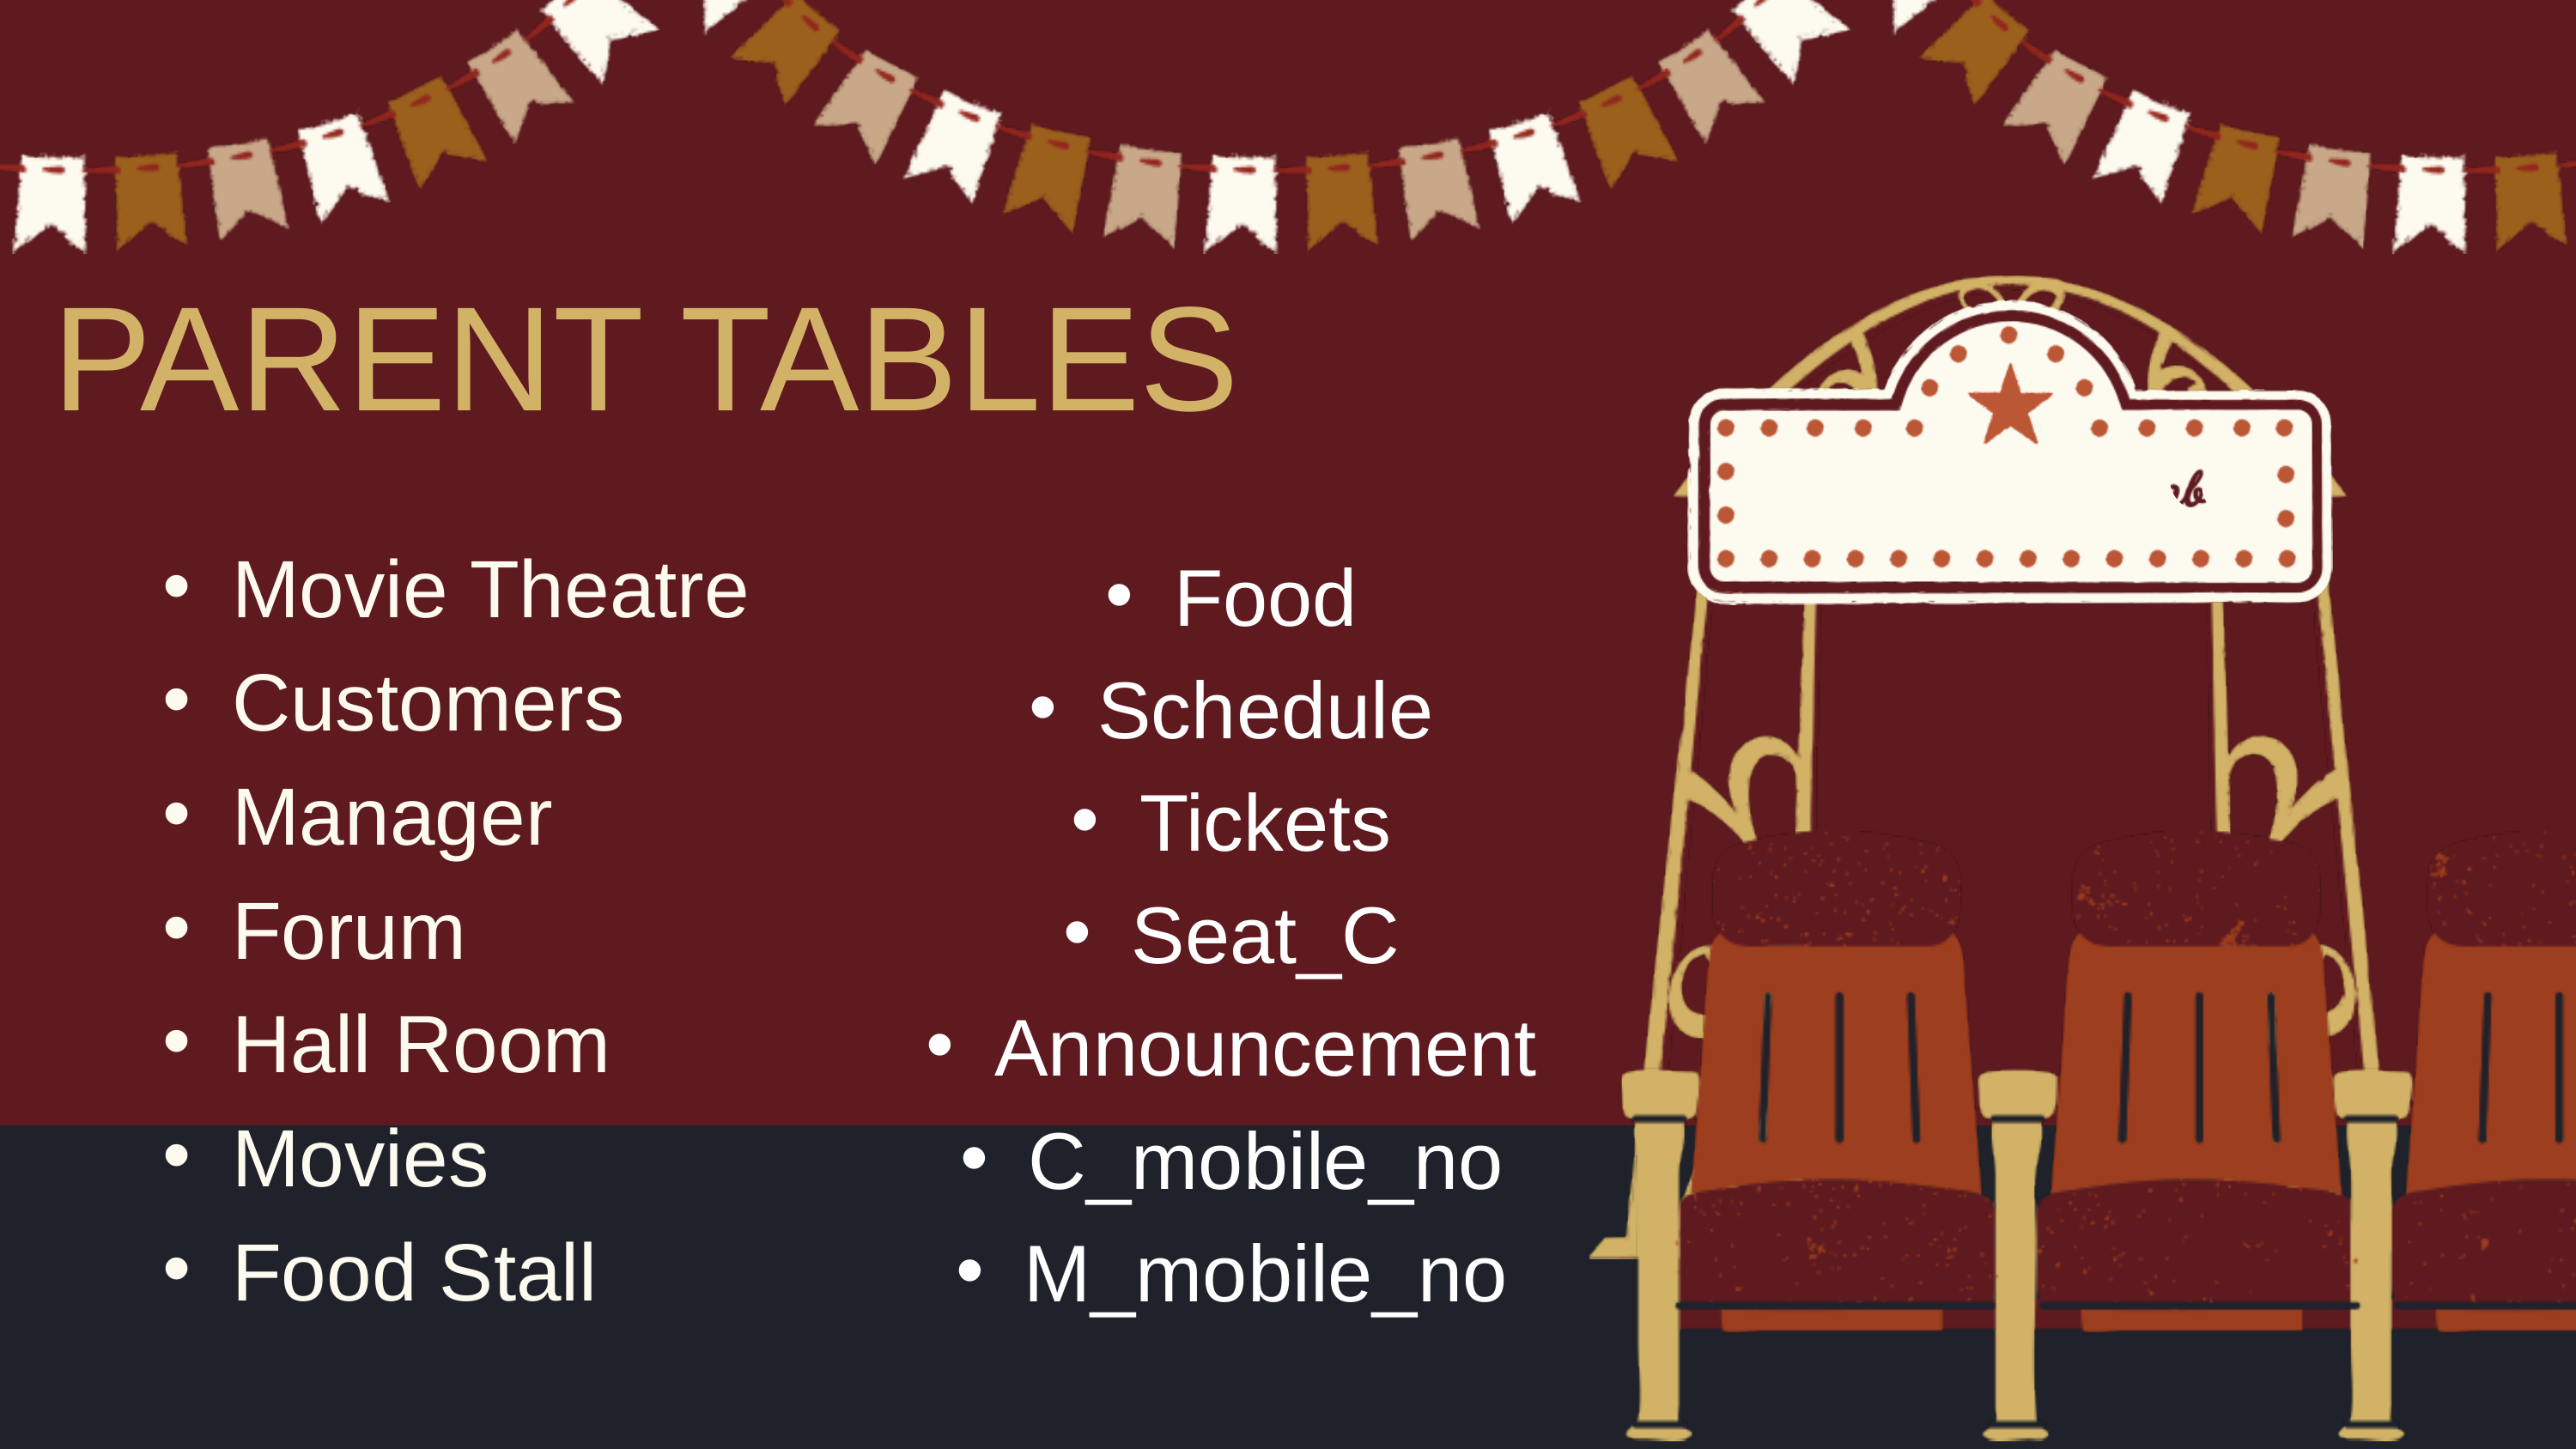

PARENT TABLES

Food
Schedule
Tickets
Seat_C
Announcement
C_mobile_no
M_mobile_no

Movie Theatre
Customers
Manager
Forum
Hall Room
Movies
Food Stall